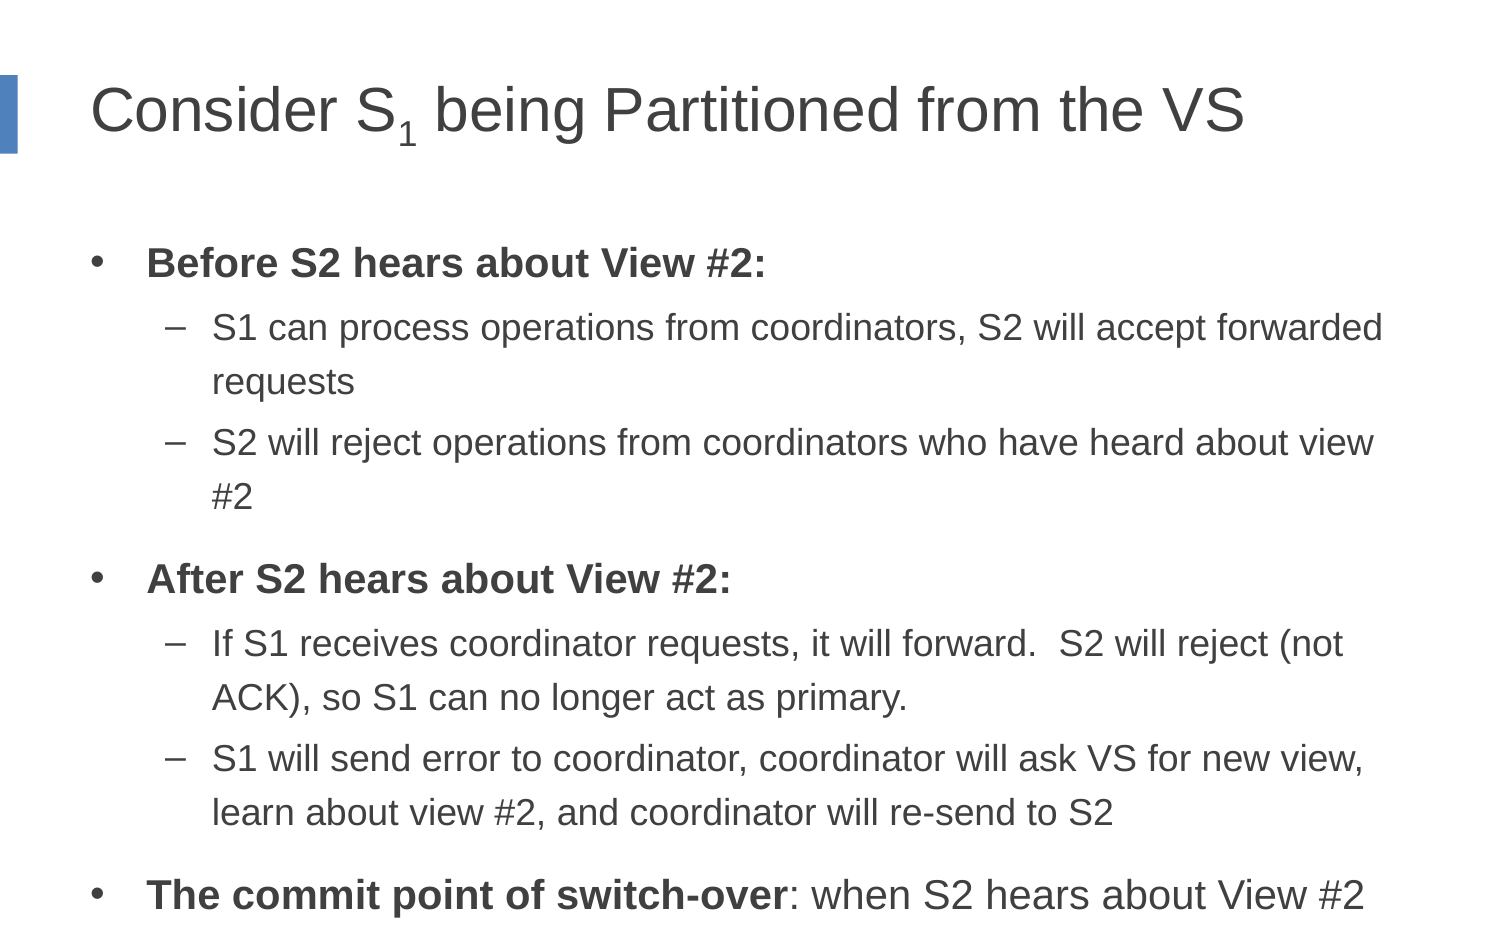

# Consider S1 being Partitioned from the VS
Before S2 hears about View #2:
S1 can process operations from coordinators, S2 will accept forwarded requests
S2 will reject operations from coordinators who have heard about view #2
After S2 hears about View #2:
If S1 receives coordinator requests, it will forward.  S2 will reject (not ACK), so S1 can no longer act as primary.
S1 will send error to coordinator, coordinator will ask VS for new view, learn about view #2, and coordinator will re-send to S2
The commit point of switch-over: when S2 hears about View #2